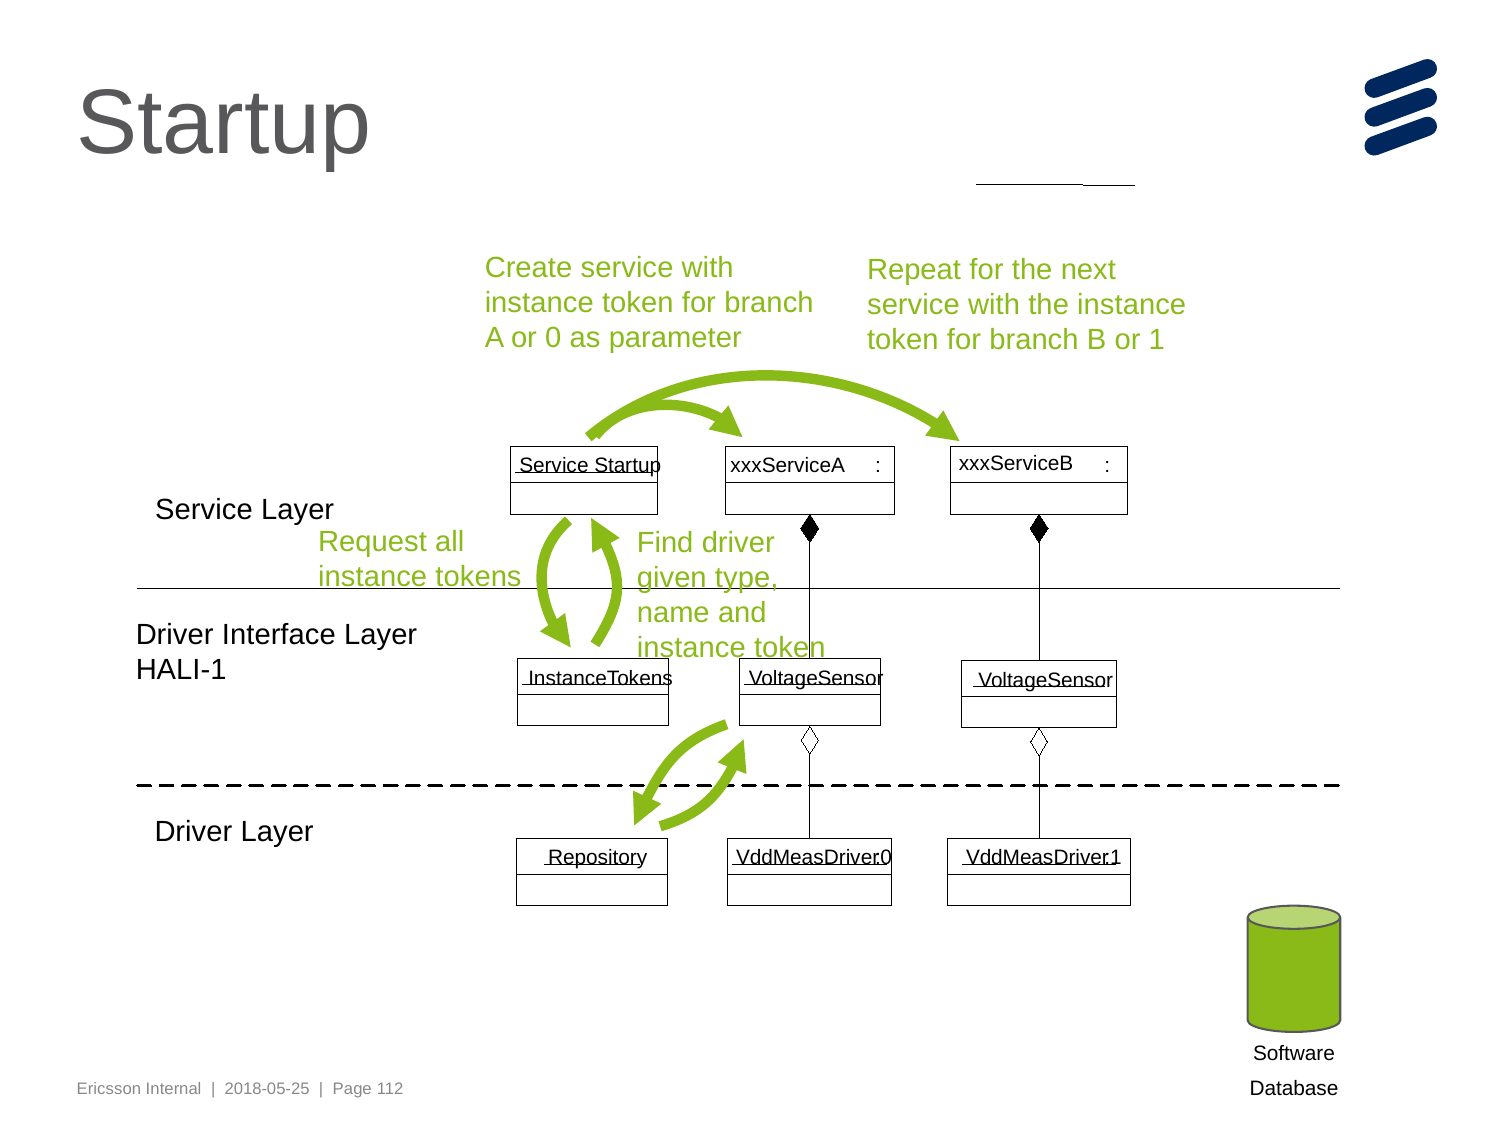

# Startup

xxxServiceA
:

VoltageSensor

Create service with instance token for branch A or 0 as parameter

Repeat for the next service with the instance token for branch B or 1

Service Startup

Service Layer

:

VoltageSensor

xxxServiceB
Request all instance tokens

Find driver given type, name and instance token

Driver Interface Layer
HALI-1

InstanceTokens

Driver Layer

Repository
VddMeasDriver
:
0
VddMeasDriver
:
1

Software
Database